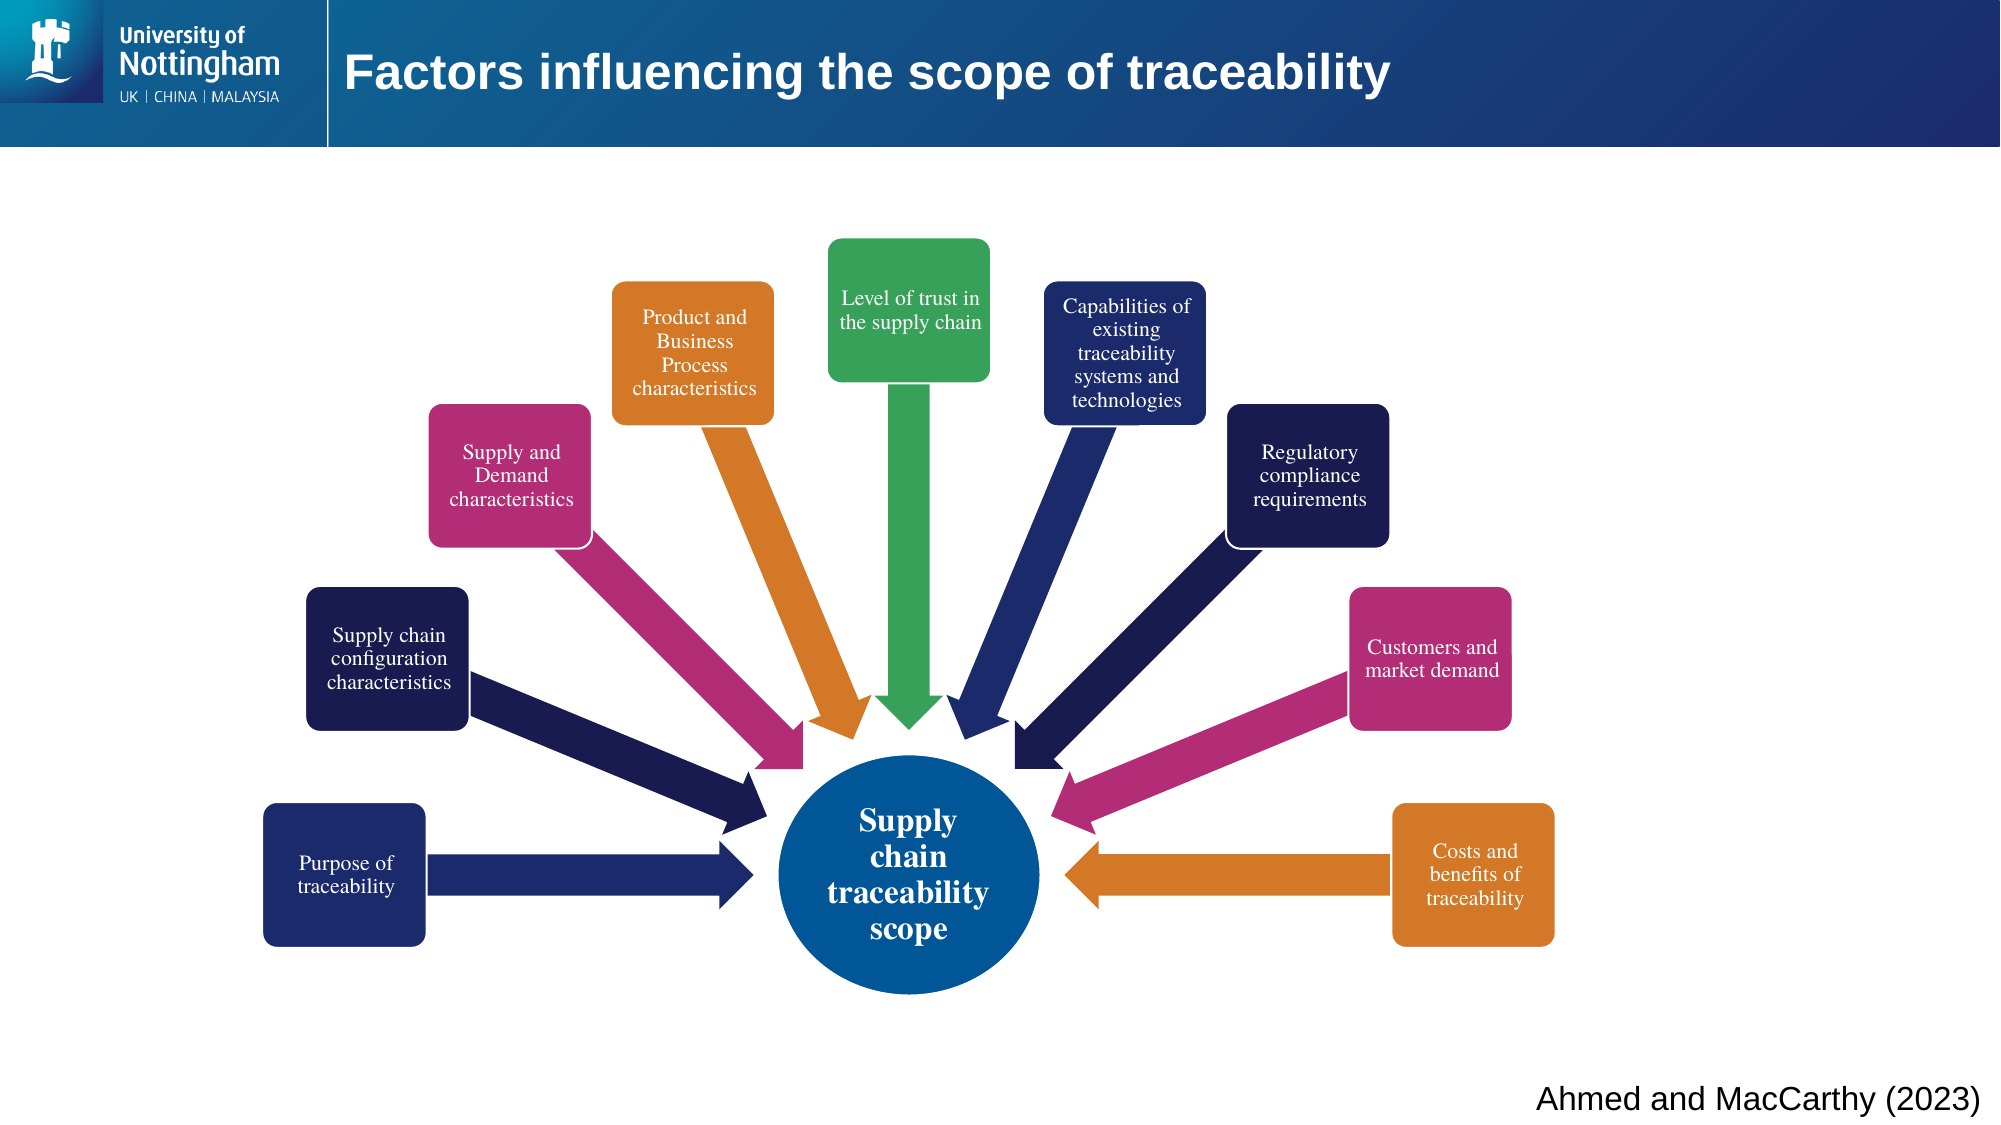

# Factors influencing the scope of traceability
Supply chain traceability scope
Purpose of traceability
Supply chain configuration characteristics
Supply and Demand characteristics
Product and Business Process characteristics
Level of trust in the supply chain
Capabilities of existing traceability systems and technologies
Regulatory compliance requirements
Customers and market demand
Costs and benefits of traceability
Ahmed and MacCarthy (2023)